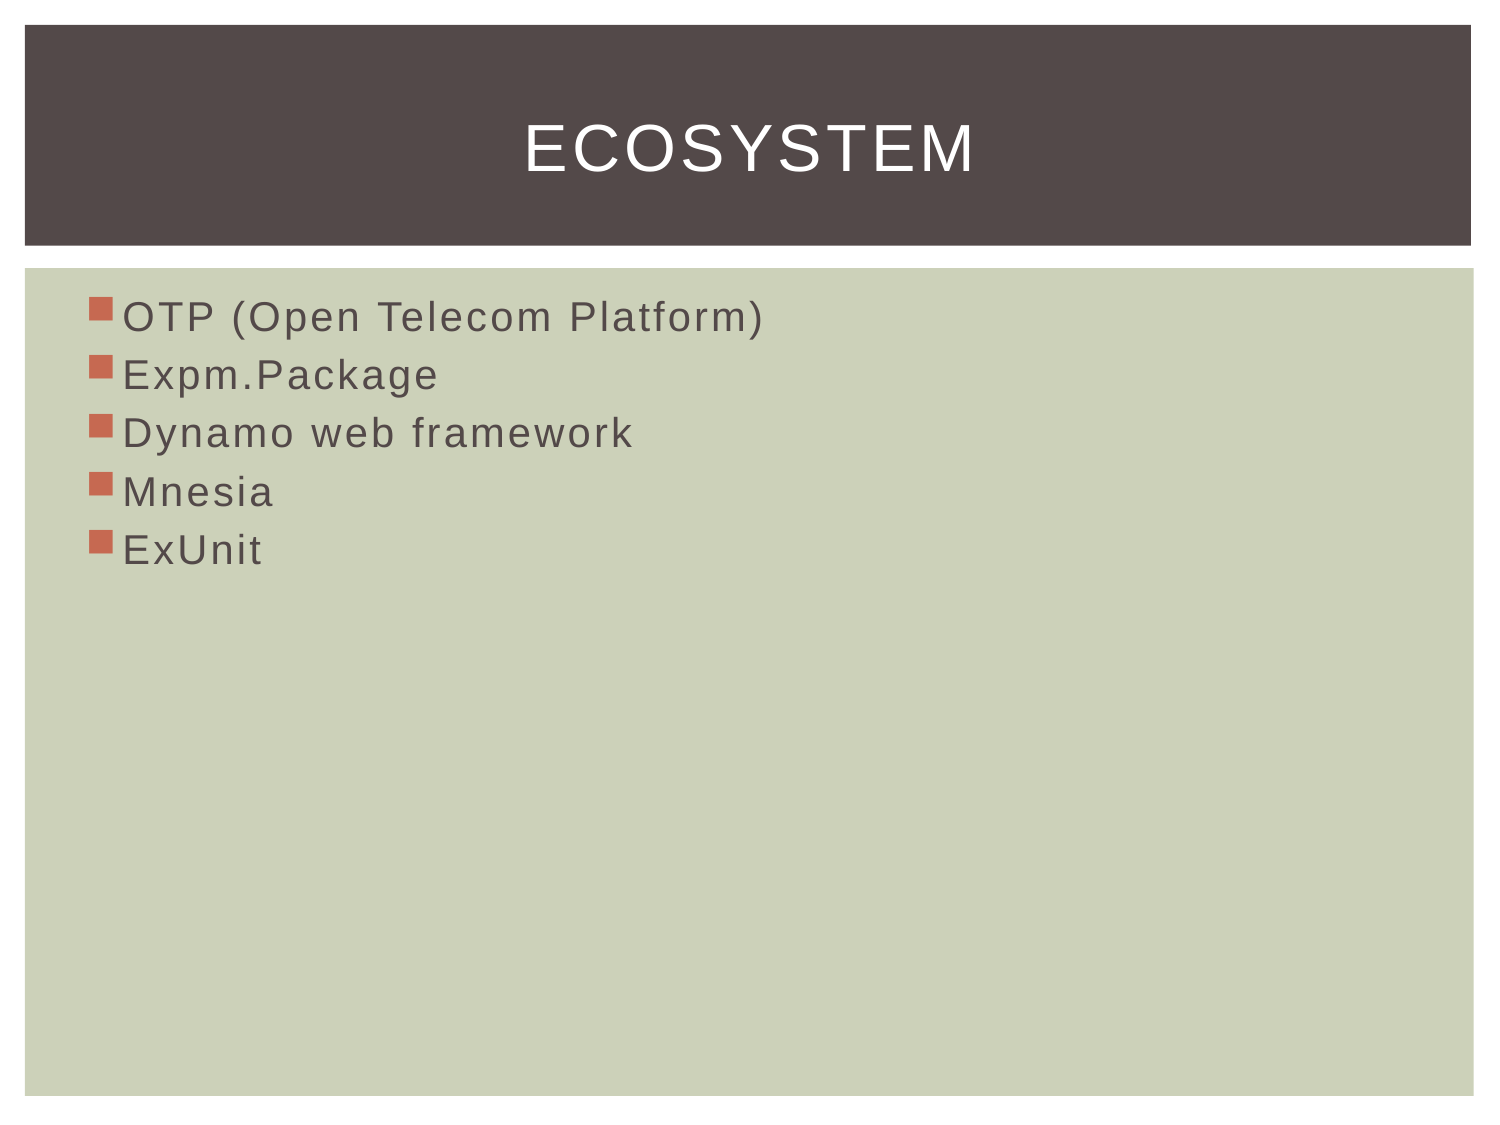

# ECOSYSTEM
OTP (Open Telecom Platform)
Expm.Package
Dynamo web framework
Mnesia
ExUnit